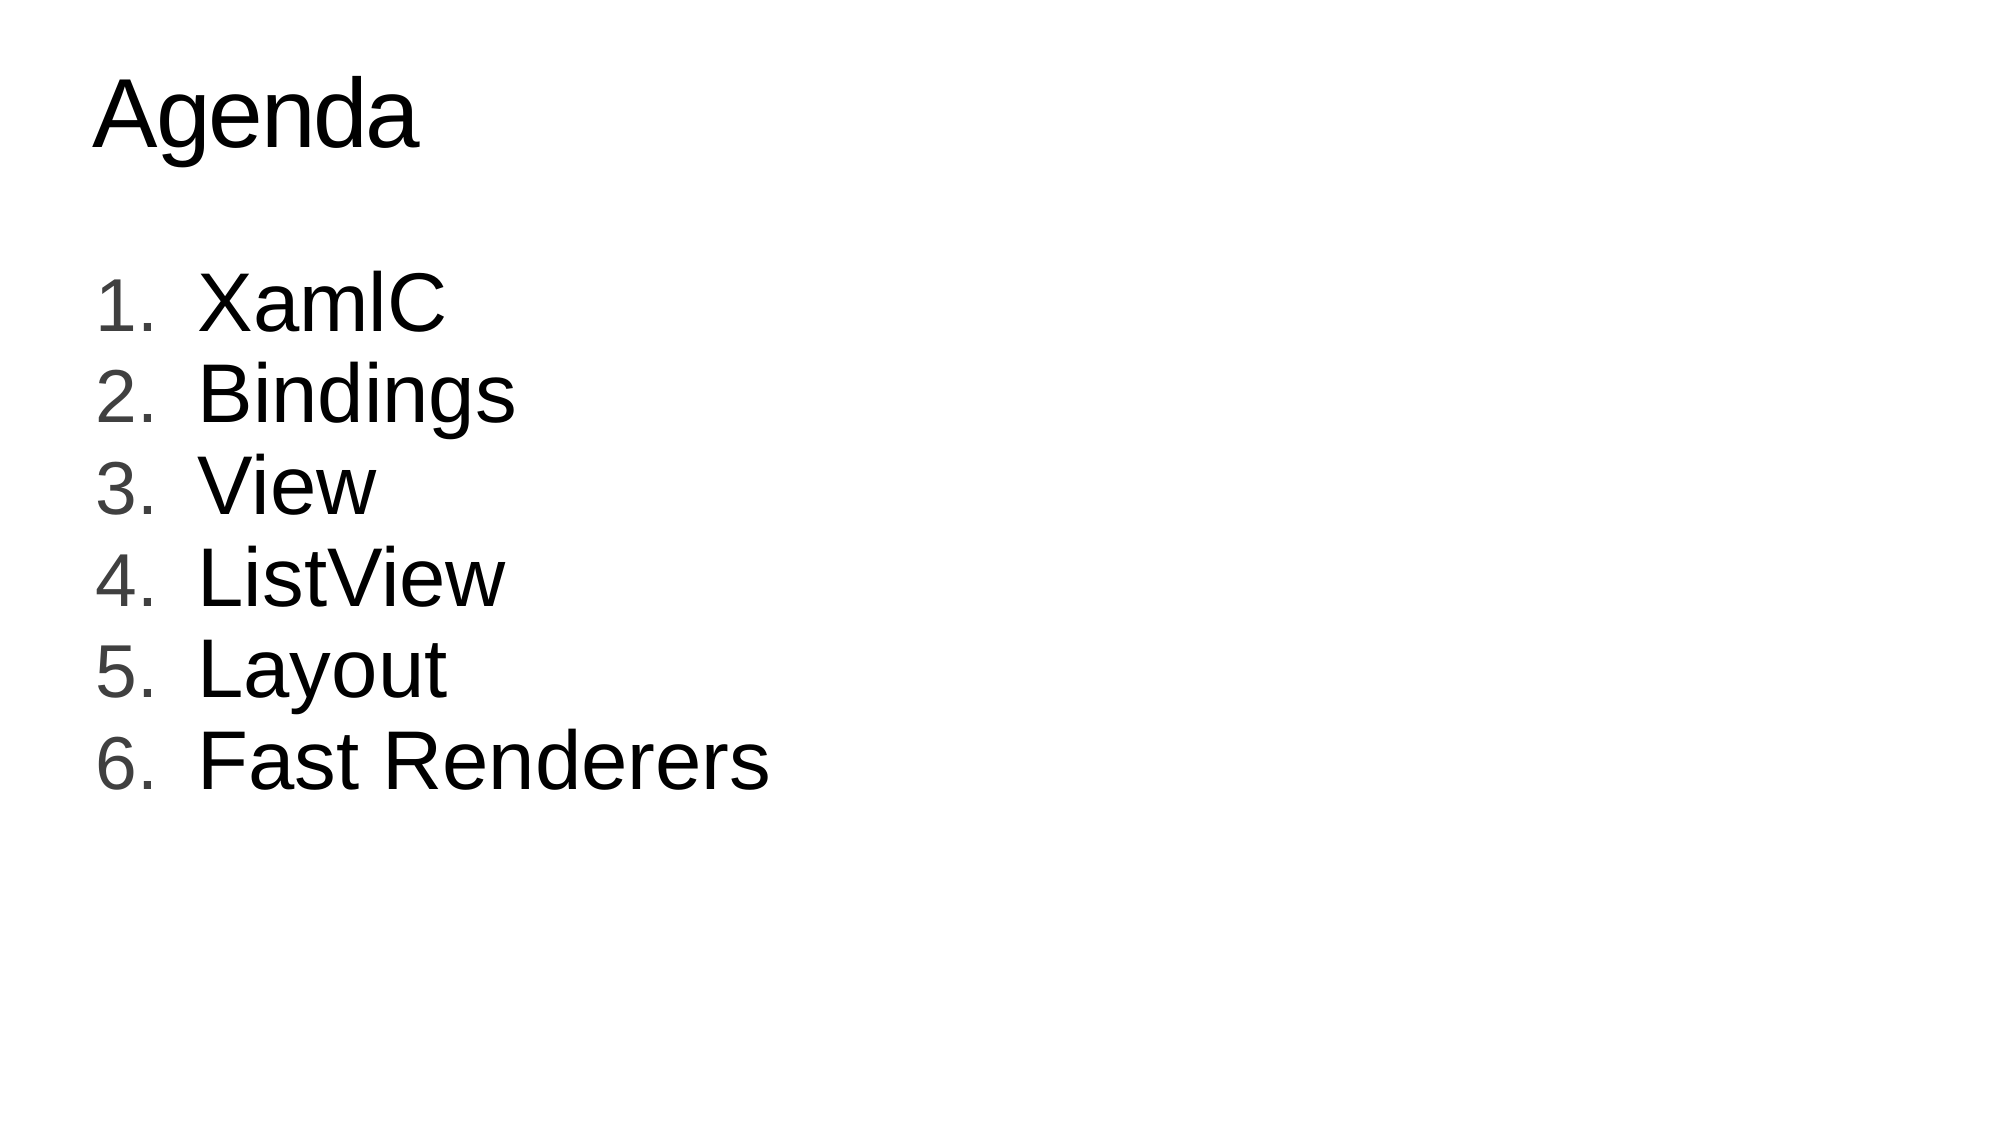

# Agenda
XamlC
Bindings
View
ListView
Layout
Fast Renderers